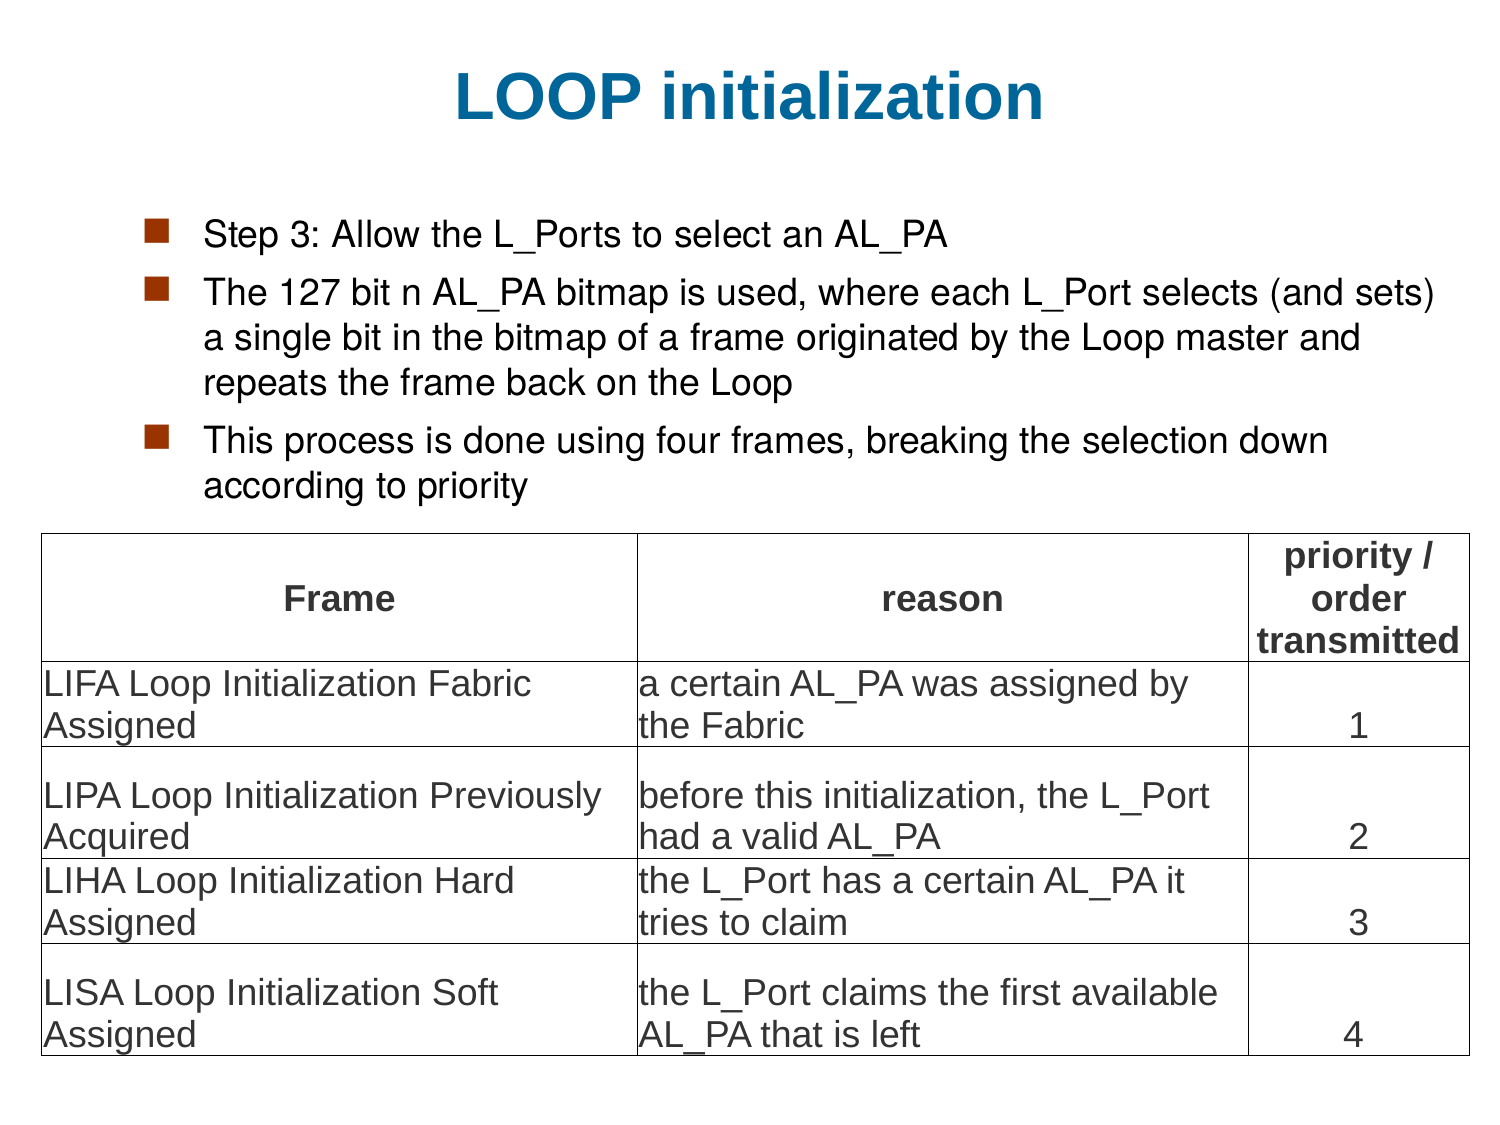

# LOOP initialization
Step 3: Allow the L_Ports to select an AL_PA
The 127 bit n AL_PA bitmap is used, where each L_Port selects (and sets) a single bit in the bitmap of a frame originated by the Loop master and repeats the frame back on the Loop
This process is done using four frames, breaking the selection down according to priority
| Frame | reason | priority / order transmitted |
| --- | --- | --- |
| LIFA Loop Initialization Fabric Assigned | a certain AL\_PA was assigned by the Fabric | 1 |
| LIPA Loop Initialization Previously Acquired | before this initialization, the L\_Port had a valid AL\_PA | 2 |
| LIHA Loop Initialization Hard Assigned | the L\_Port has a certain AL\_PA it tries to claim | 3 |
| LISA Loop Initialization Soft Assigned | the L\_Port claims the first available AL\_PA that is left | 4 |